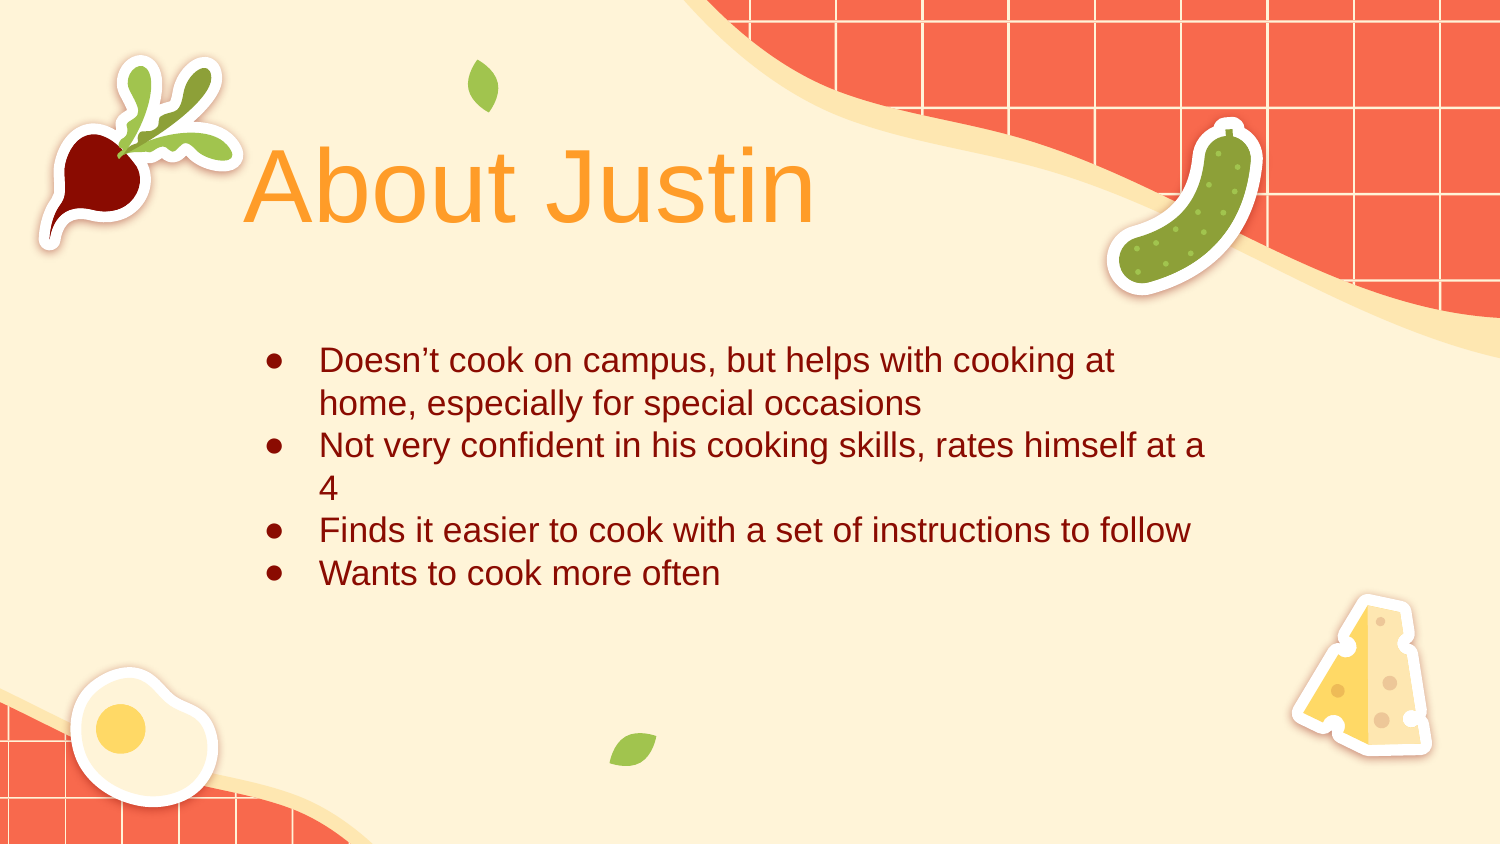

# About Justin
Doesn’t cook on campus, but helps with cooking at home, especially for special occasions
Not very confident in his cooking skills, rates himself at a 4
Finds it easier to cook with a set of instructions to follow
Wants to cook more often